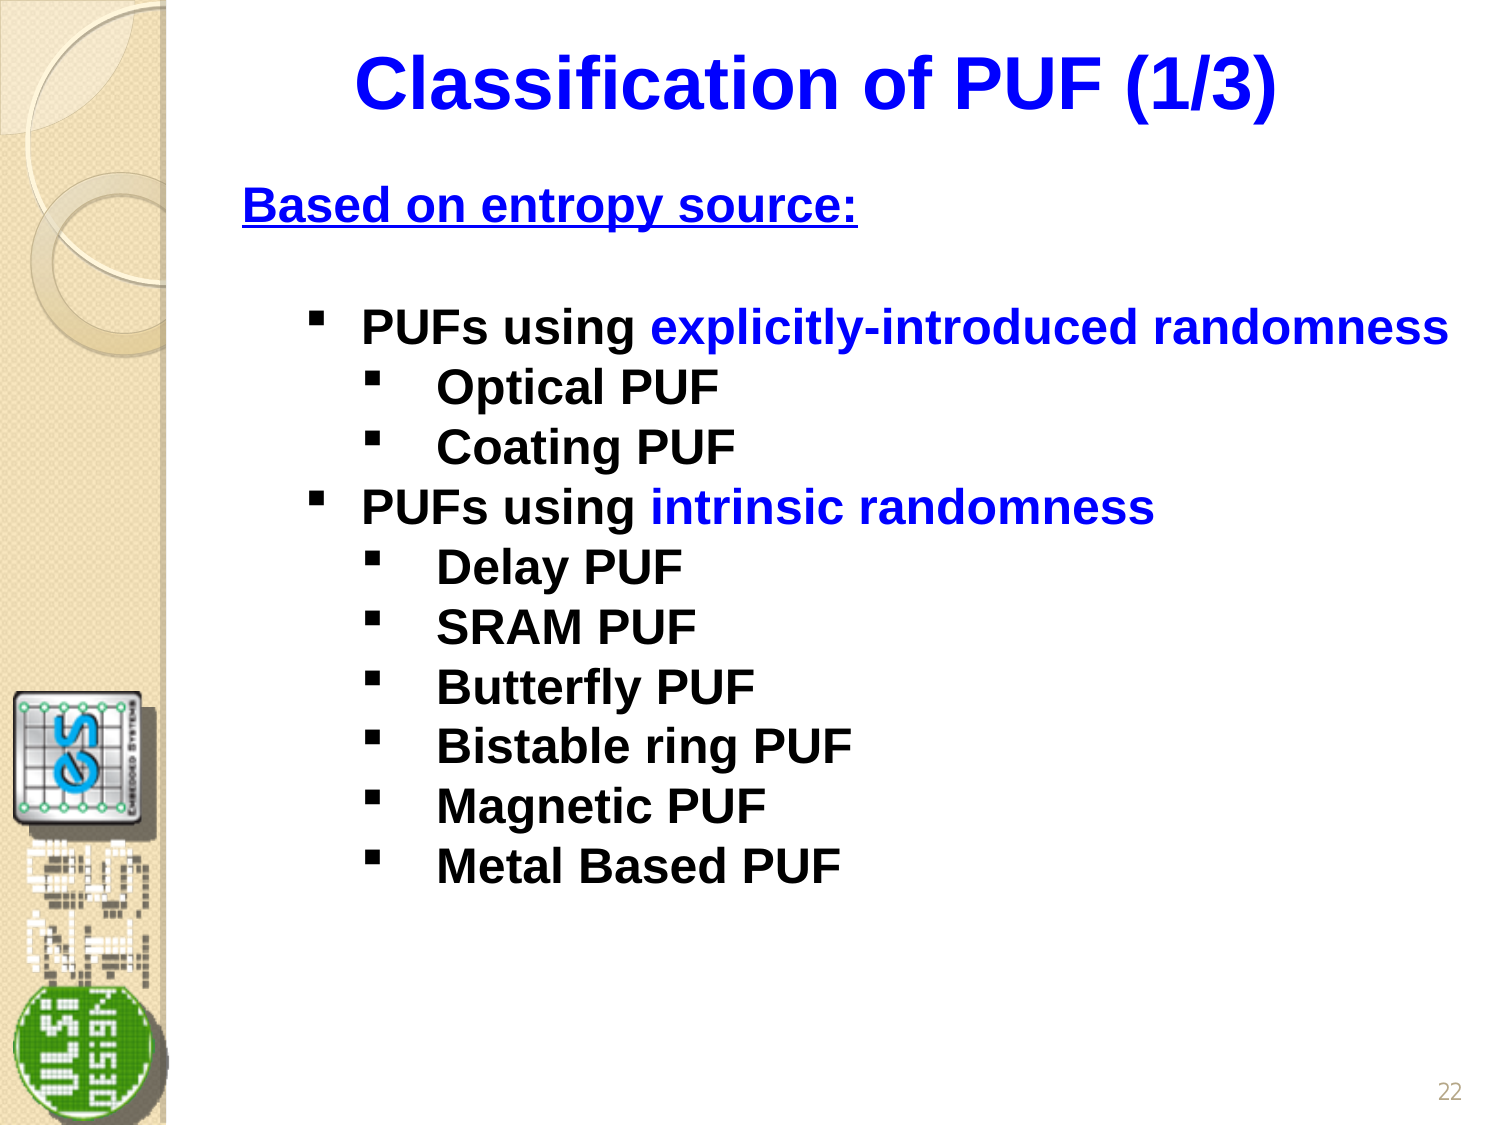

Classification of PUF (1/3)

Based on entropy source:
PUFs using explicitly-introduced randomness
Optical PUF
Coating PUF
PUFs using intrinsic randomness
Delay PUF
SRAM PUF
Butterfly PUF
Bistable ring PUF
Magnetic PUF
Metal Based PUF

22